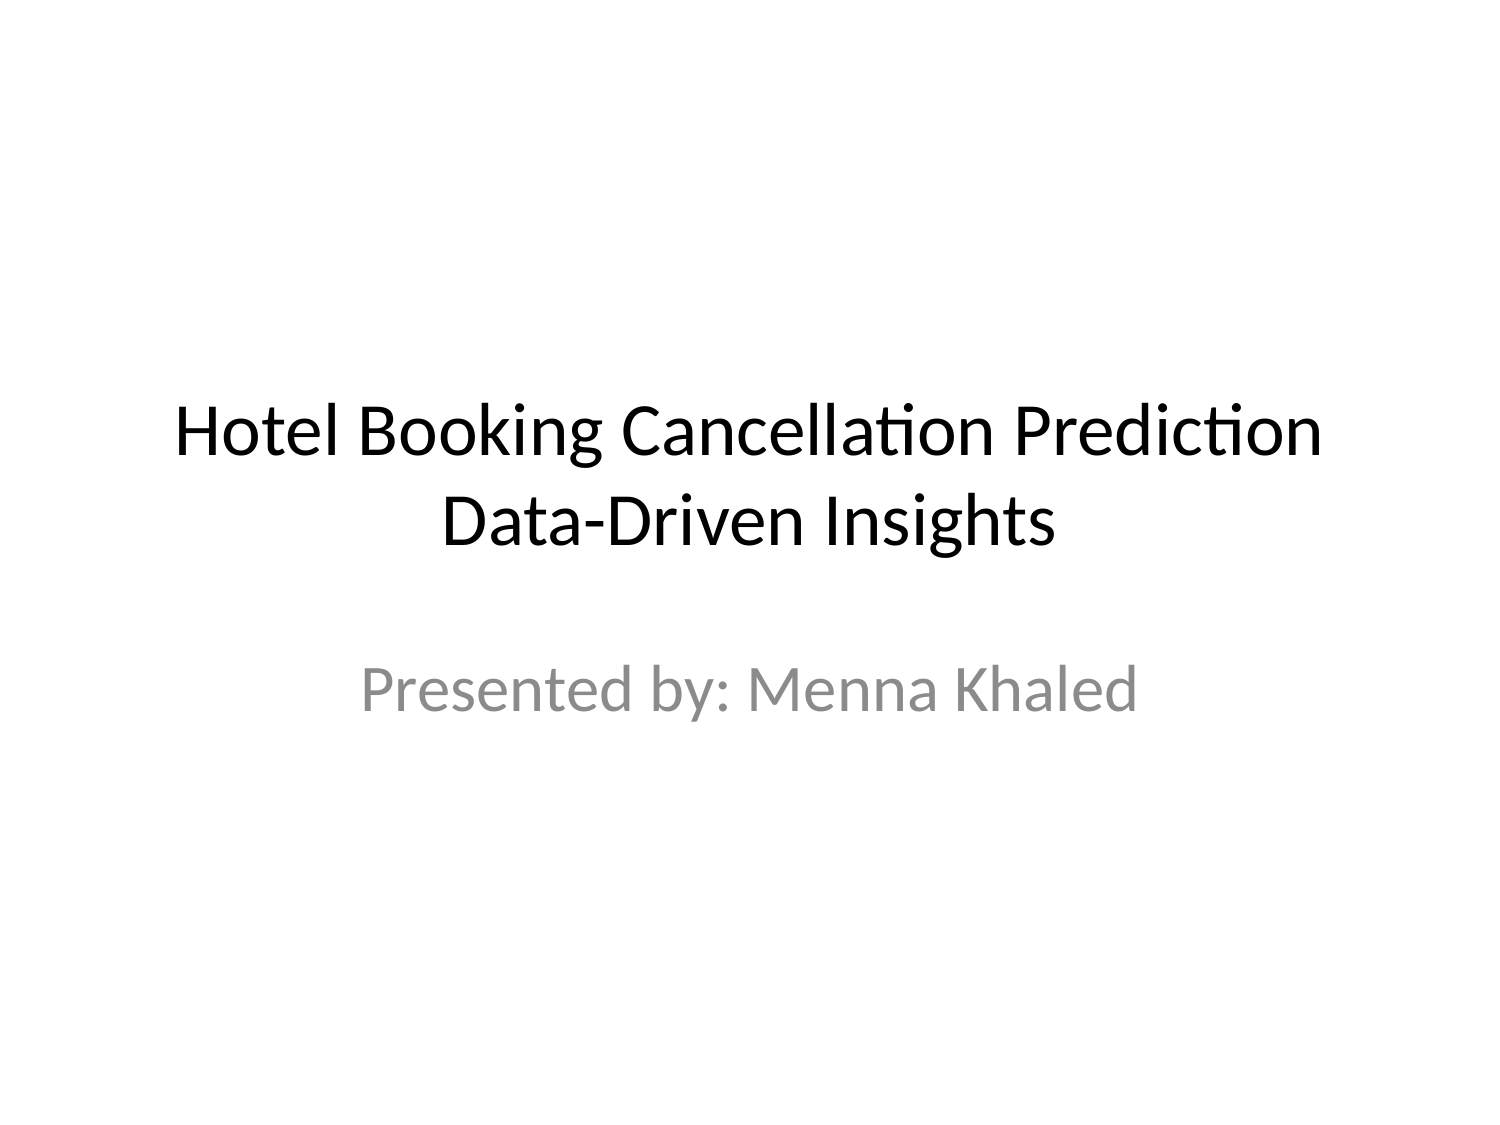

# Hotel Booking Cancellation Prediction
Data-Driven Insights
Presented by: Menna Khaled